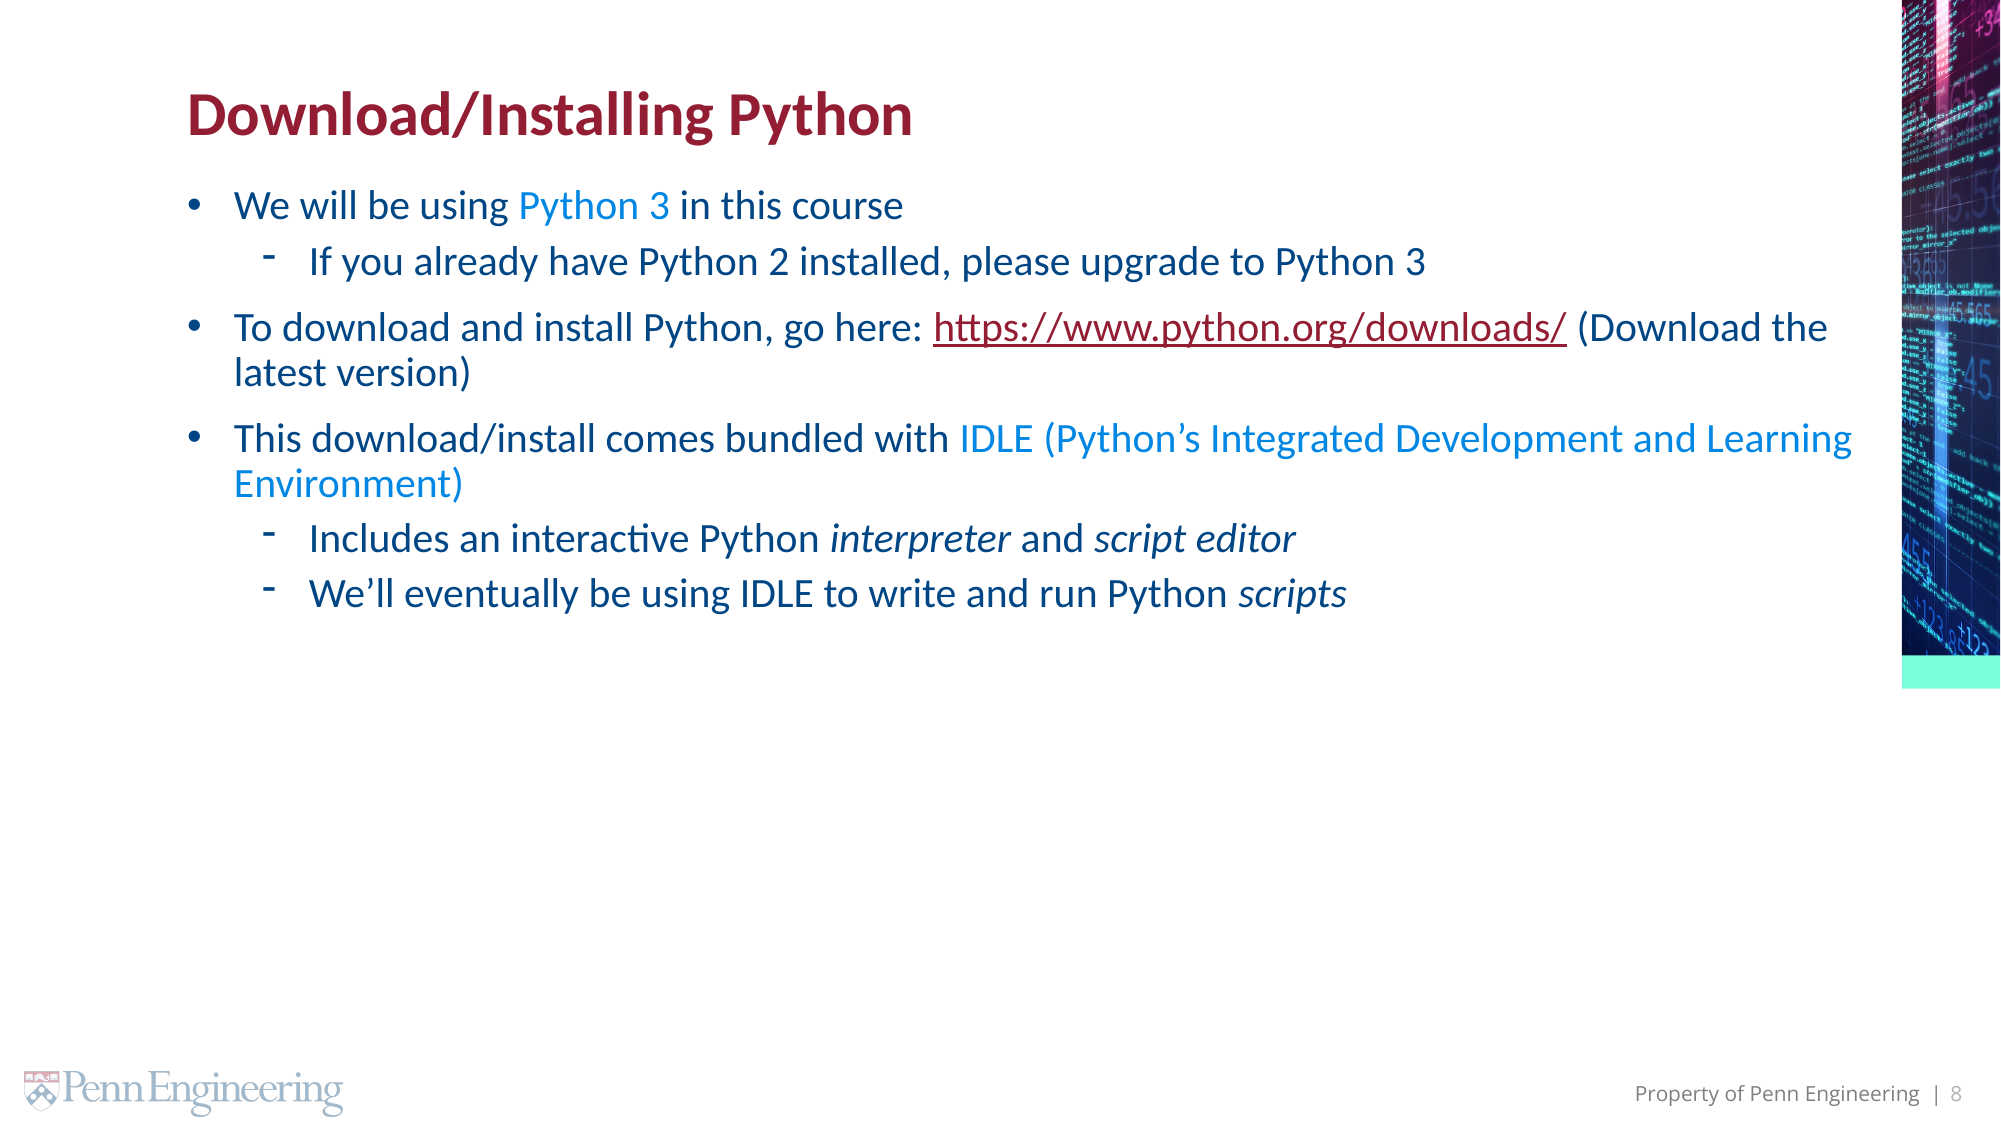

# Download/Installing Python
We will be using Python 3 in this course
If you already have Python 2 installed, please upgrade to Python 3
To download and install Python, go here: https://www.python.org/downloads/ (Download the latest version)
This download/install comes bundled with IDLE (Python’s Integrated Development and Learning Environment)
Includes an interactive Python interpreter and script editor
We’ll eventually be using IDLE to write and run Python scripts

8